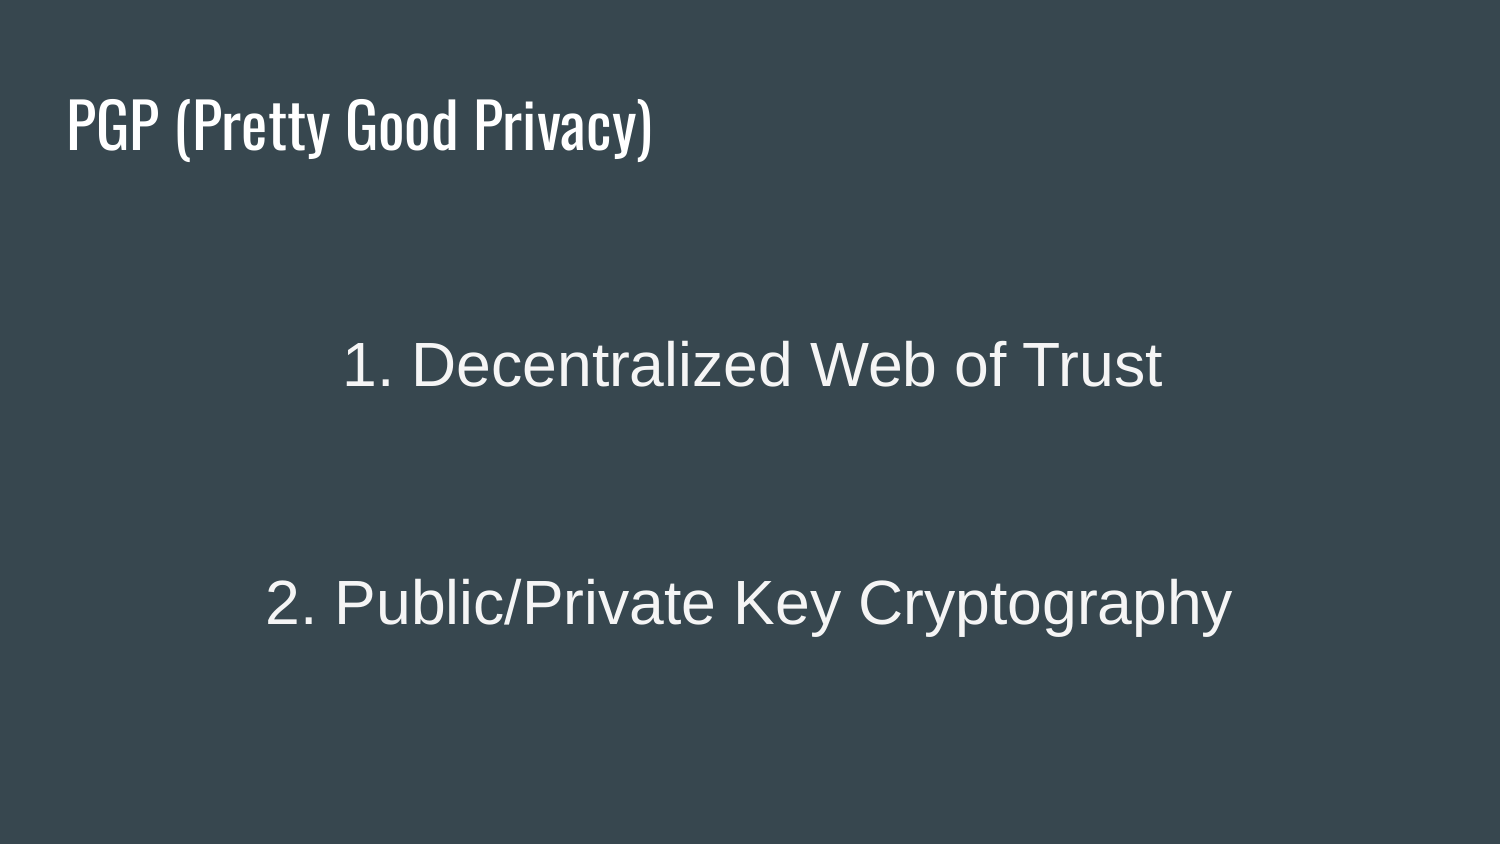

# PGP (Pretty Good Privacy)

Decentralized Web of Trust

2. Public/Private Key Cryptography